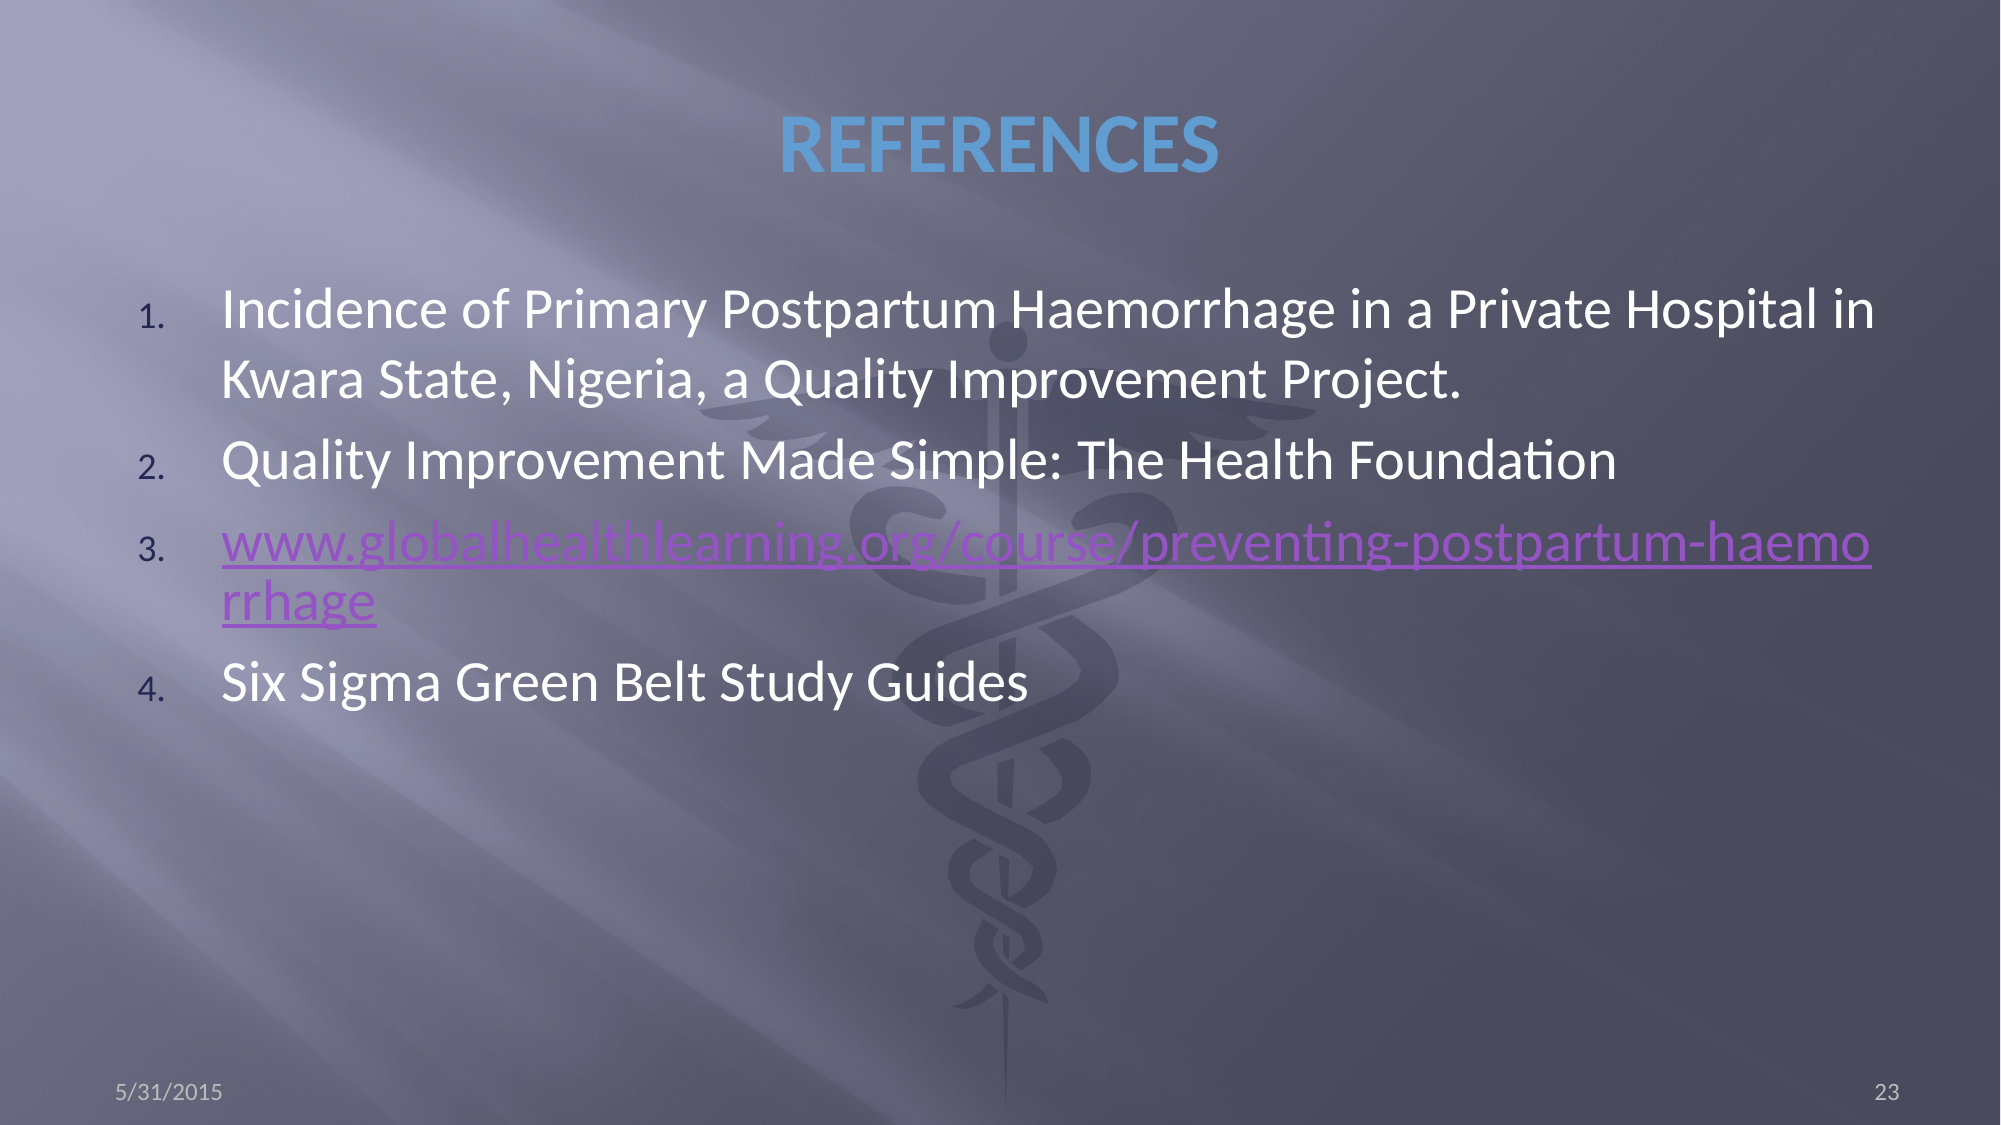

# REFERENCES
Incidence of Primary Postpartum Haemorrhage in a Private Hospital in Kwara State, Nigeria, a Quality Improvement Project.
Quality Improvement Made Simple: The Health Foundation
www.globalhealthlearning.org/course/preventing-postpartum-haemorrhage
Six Sigma Green Belt Study Guides

5/31/2015
23